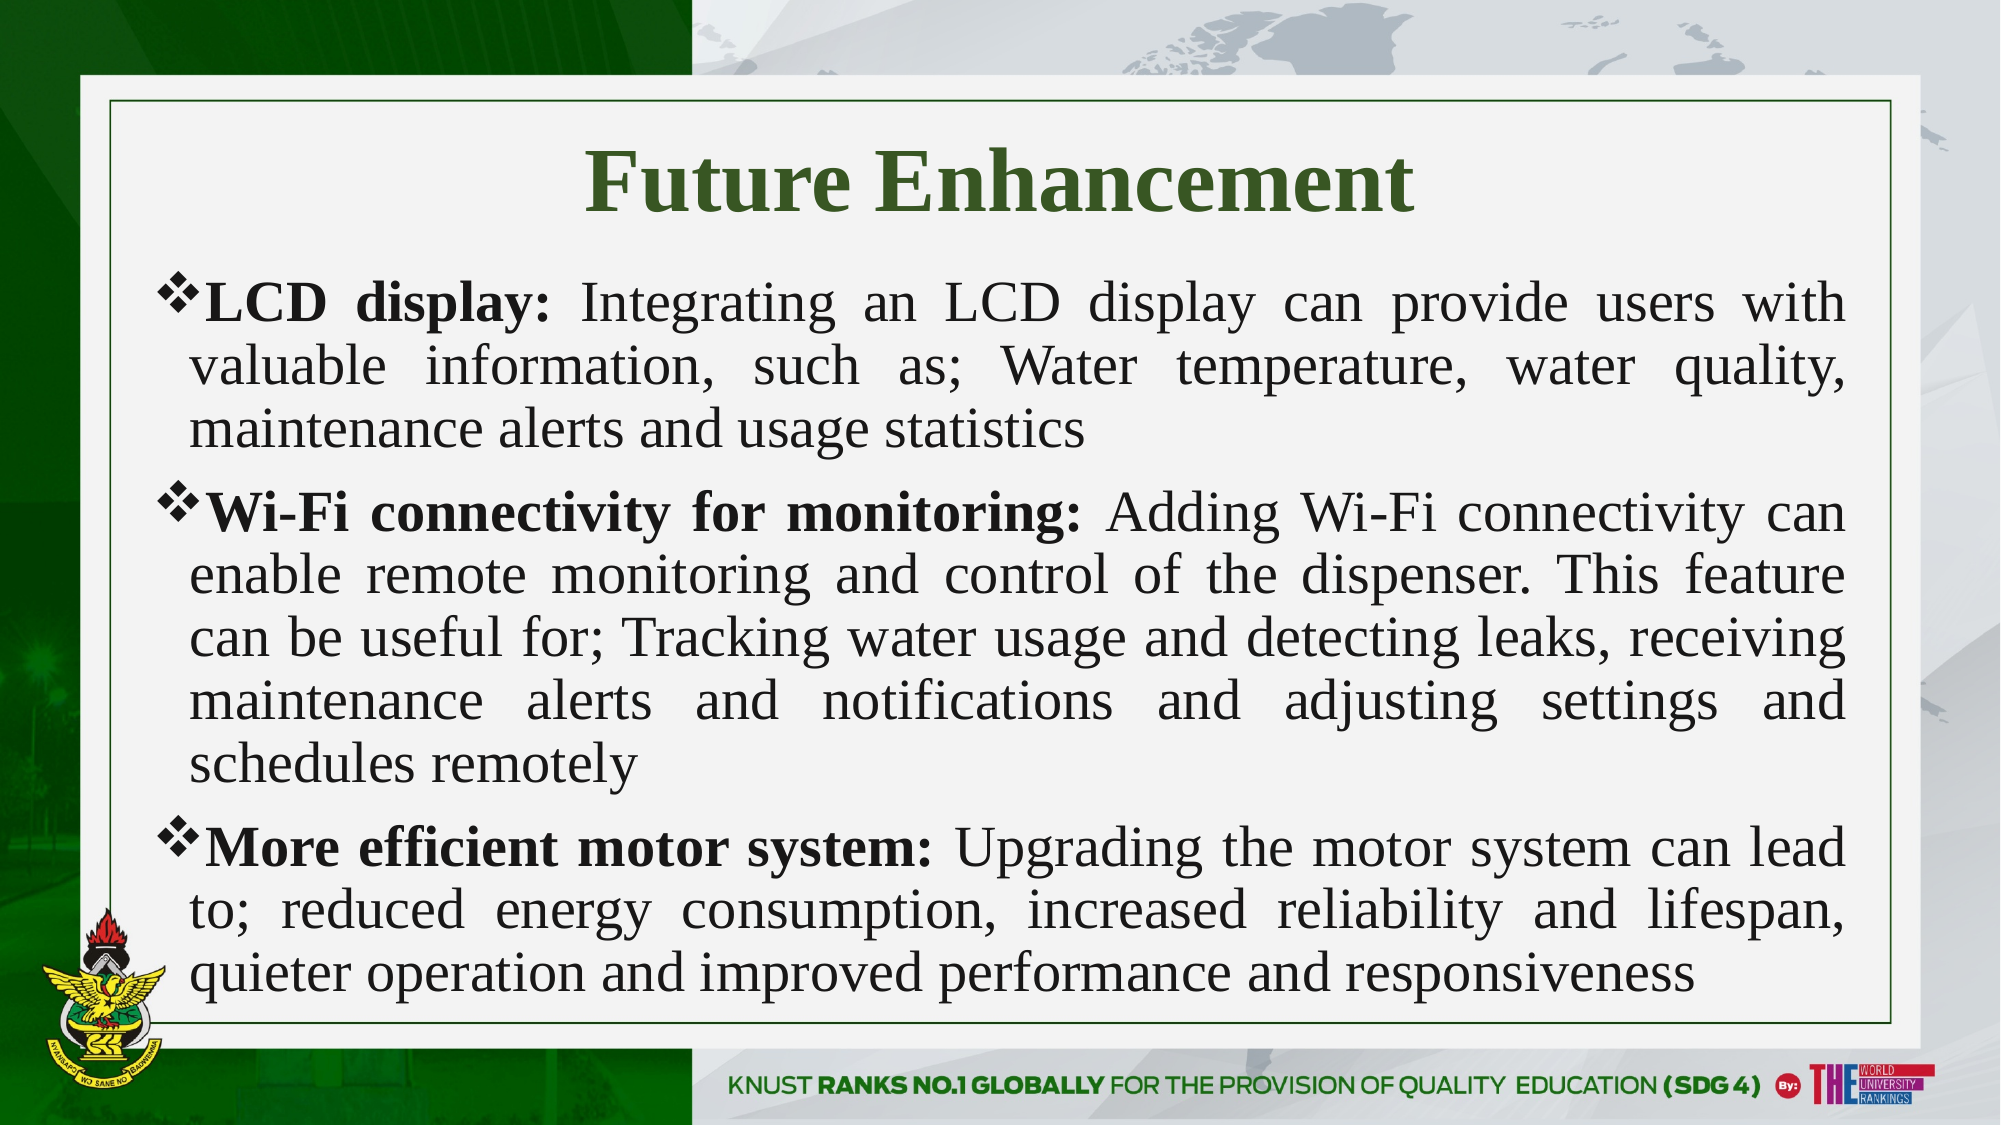

# Future Enhancement
LCD display: Integrating an LCD display can provide users with valuable information, such as; Water temperature, water quality, maintenance alerts and usage statistics
Wi-Fi connectivity for monitoring: Adding Wi-Fi connectivity can enable remote monitoring and control of the dispenser. This feature can be useful for; Tracking water usage and detecting leaks, receiving maintenance alerts and notifications and adjusting settings and schedules remotely
More efficient motor system: Upgrading the motor system can lead to; reduced energy consumption, increased reliability and lifespan, quieter operation and improved performance and responsiveness